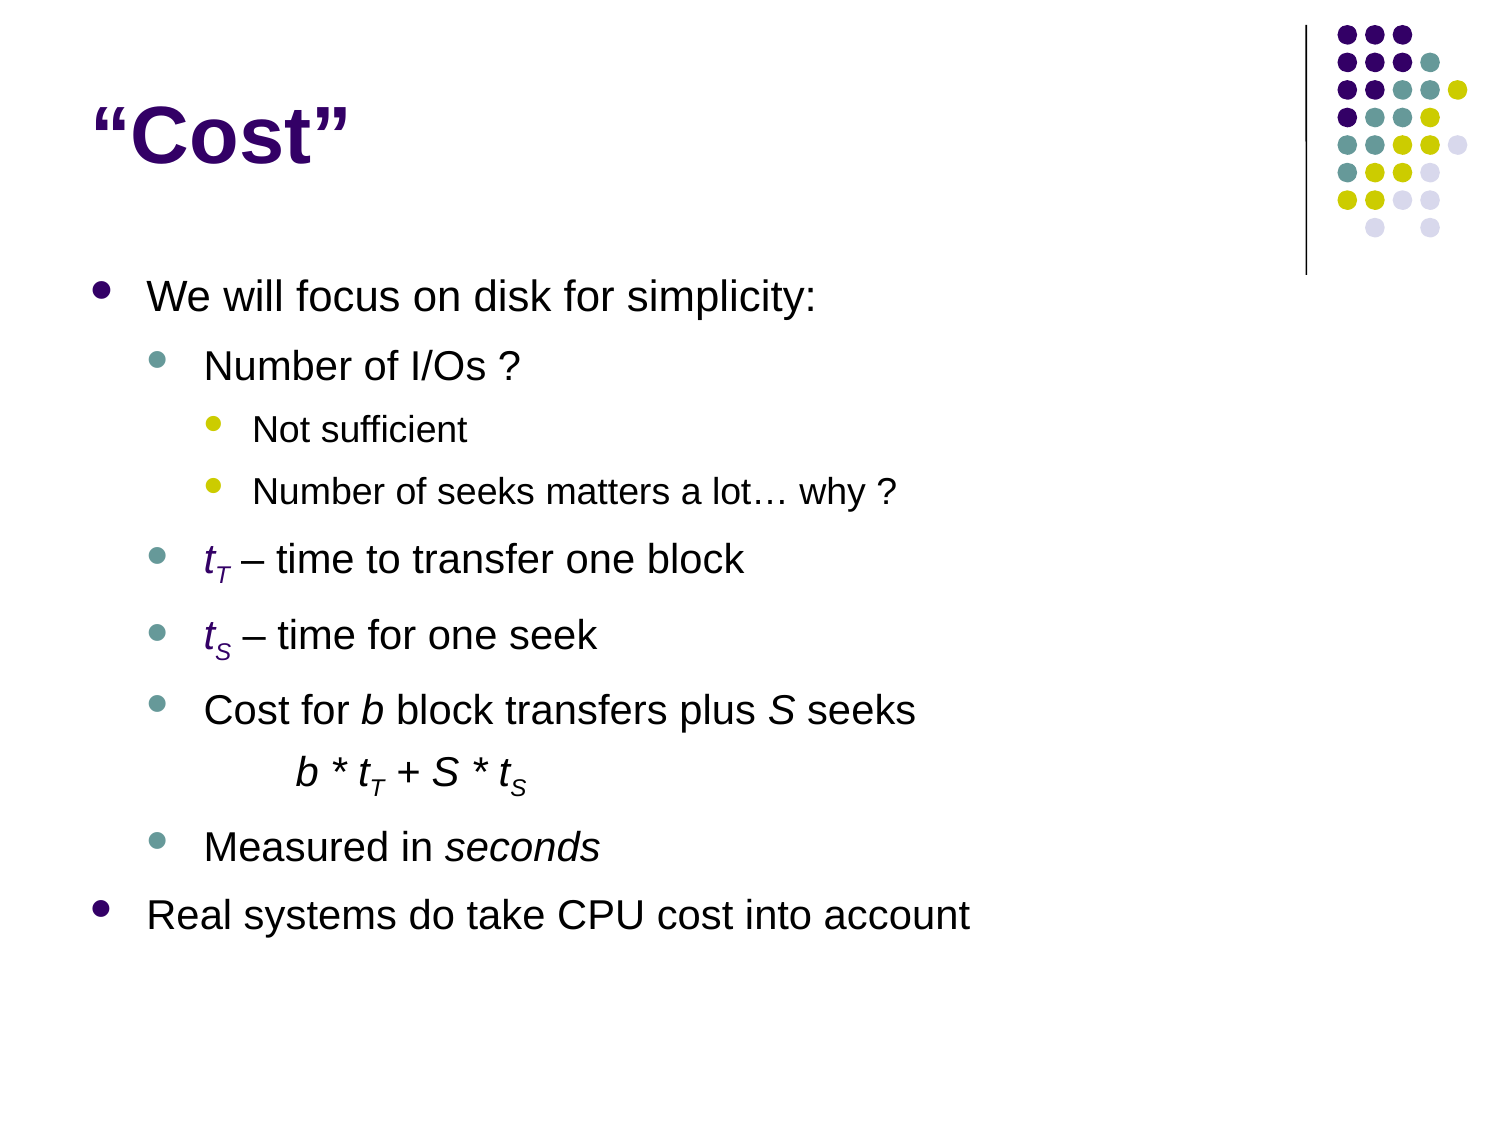

# “Cost”
We will focus on disk for simplicity:
Number of I/Os ?
Not sufficient
Number of seeks matters a lot… why ?
tT – time to transfer one block
tS – time for one seek
Cost for b block transfers plus S seeks
        b * tT + S * tS
Measured in seconds
Real systems do take CPU cost into account